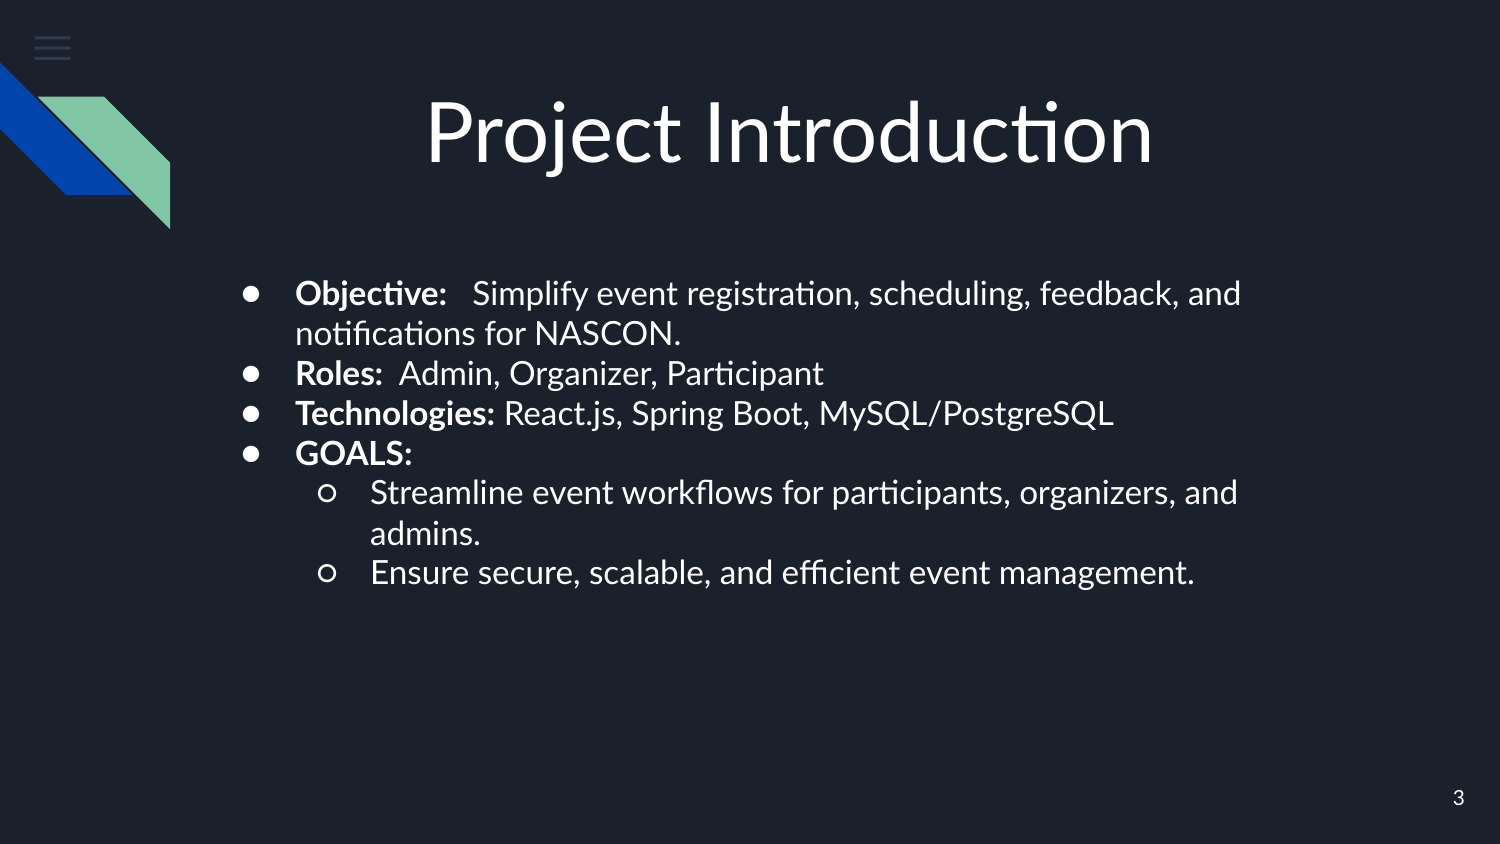

# Project Introduction

Objective:   Simplify event registration, scheduling, feedback, and notifications for NASCON.
Roles:  Admin, Organizer, Participant
Technologies: React.js, Spring Boot, MySQL/PostgreSQL
GOALS:
Streamline event workflows for participants, organizers, and admins.
Ensure secure, scalable, and efficient event management.

3